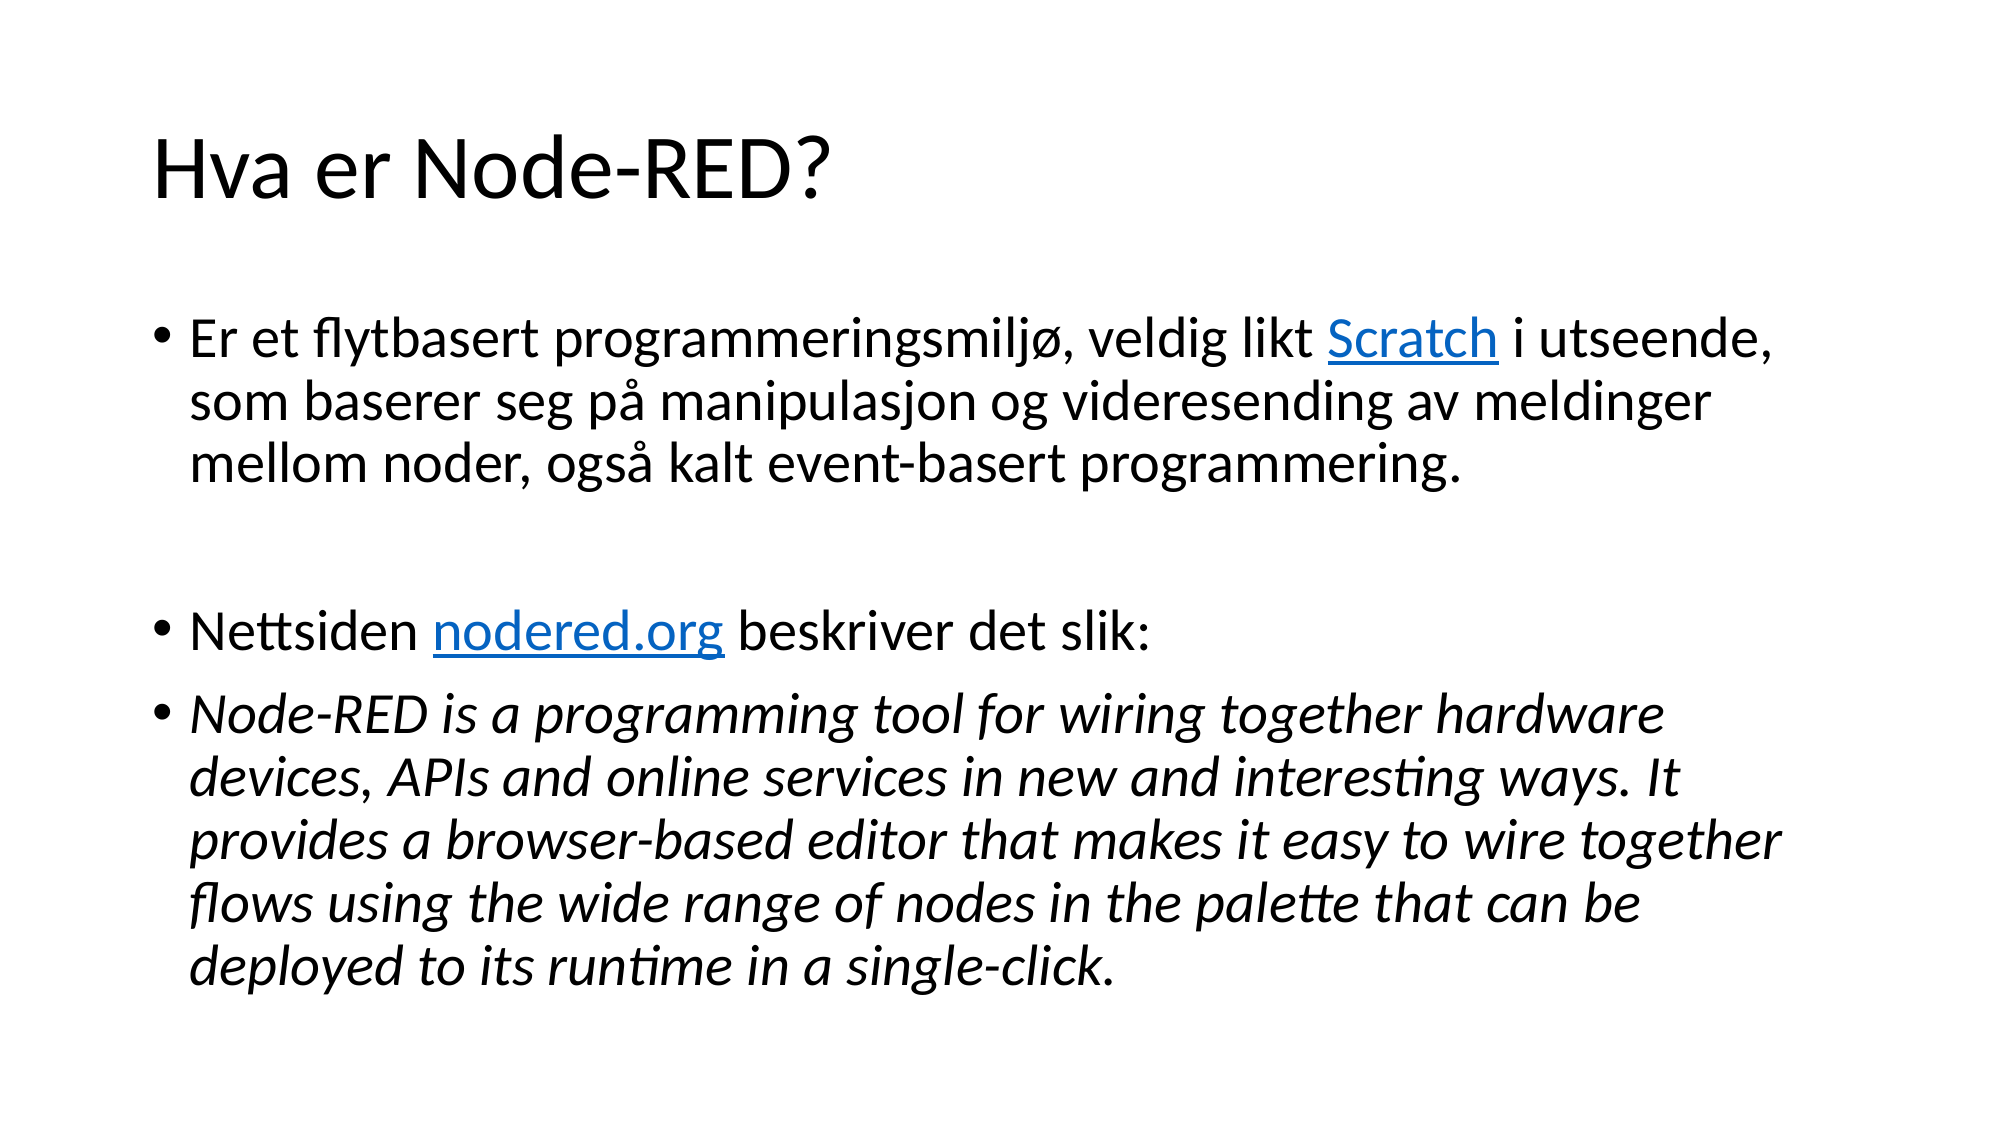

# Hva er Node-RED?
Er et flytbasert programmeringsmiljø, veldig likt Scratch i utseende, som baserer seg på manipulasjon og videresending av meldinger mellom noder, også kalt event-basert programmering.

Nettsiden nodered.org beskriver det slik:
Node-RED is a programming tool for wiring together hardware devices, APIs and online services in new and interesting ways. It provides a browser-based editor that makes it easy to wire together flows using the wide range of nodes in the palette that can be deployed to its runtime in a single-click.